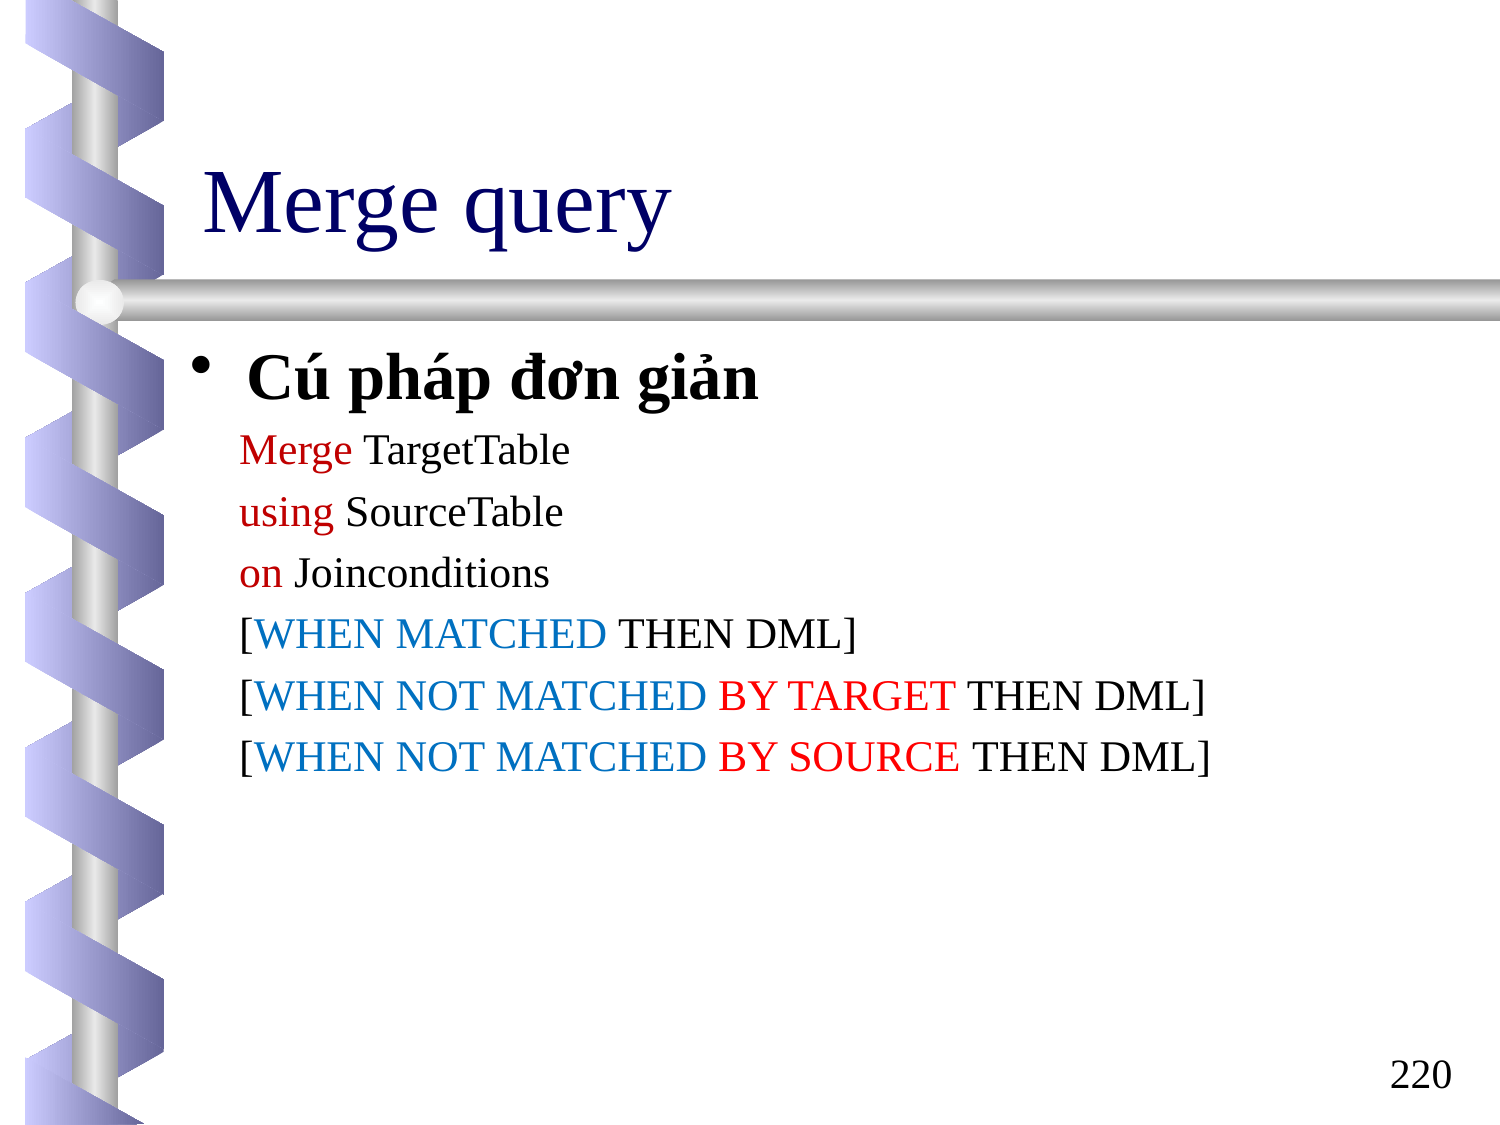

# Merge query
Cú pháp đơn giản
Merge TargetTable
using SourceTable
on Joinconditions
[WHEN MATCHED THEN DML]
[WHEN NOT MATCHED BY TARGET THEN DML]
[WHEN NOT MATCHED BY SOURCE THEN DML]